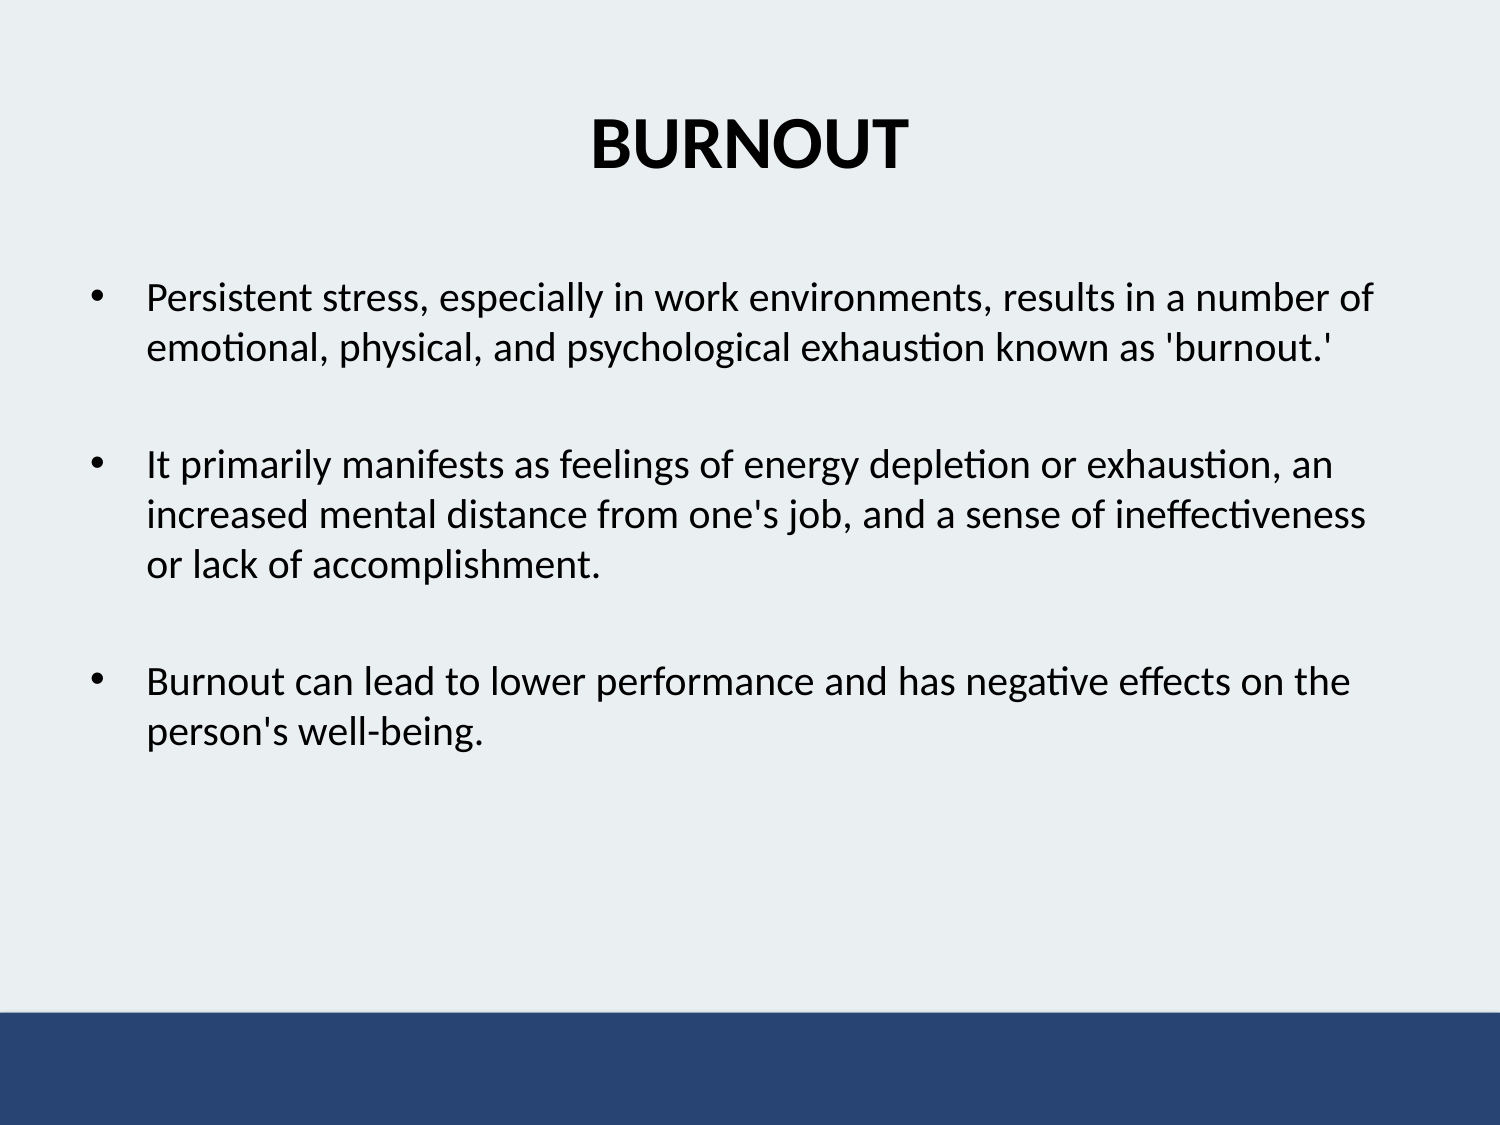

# BURNOUT
Persistent stress, especially in work environments, results in a number of emotional, physical, and psychological exhaustion known as 'burnout.'

It primarily manifests as feelings of energy depletion or exhaustion, an increased mental distance from one's job, and a sense of ineffectiveness or lack of accomplishment.

Burnout can lead to lower performance and has negative effects on the person's well-being.